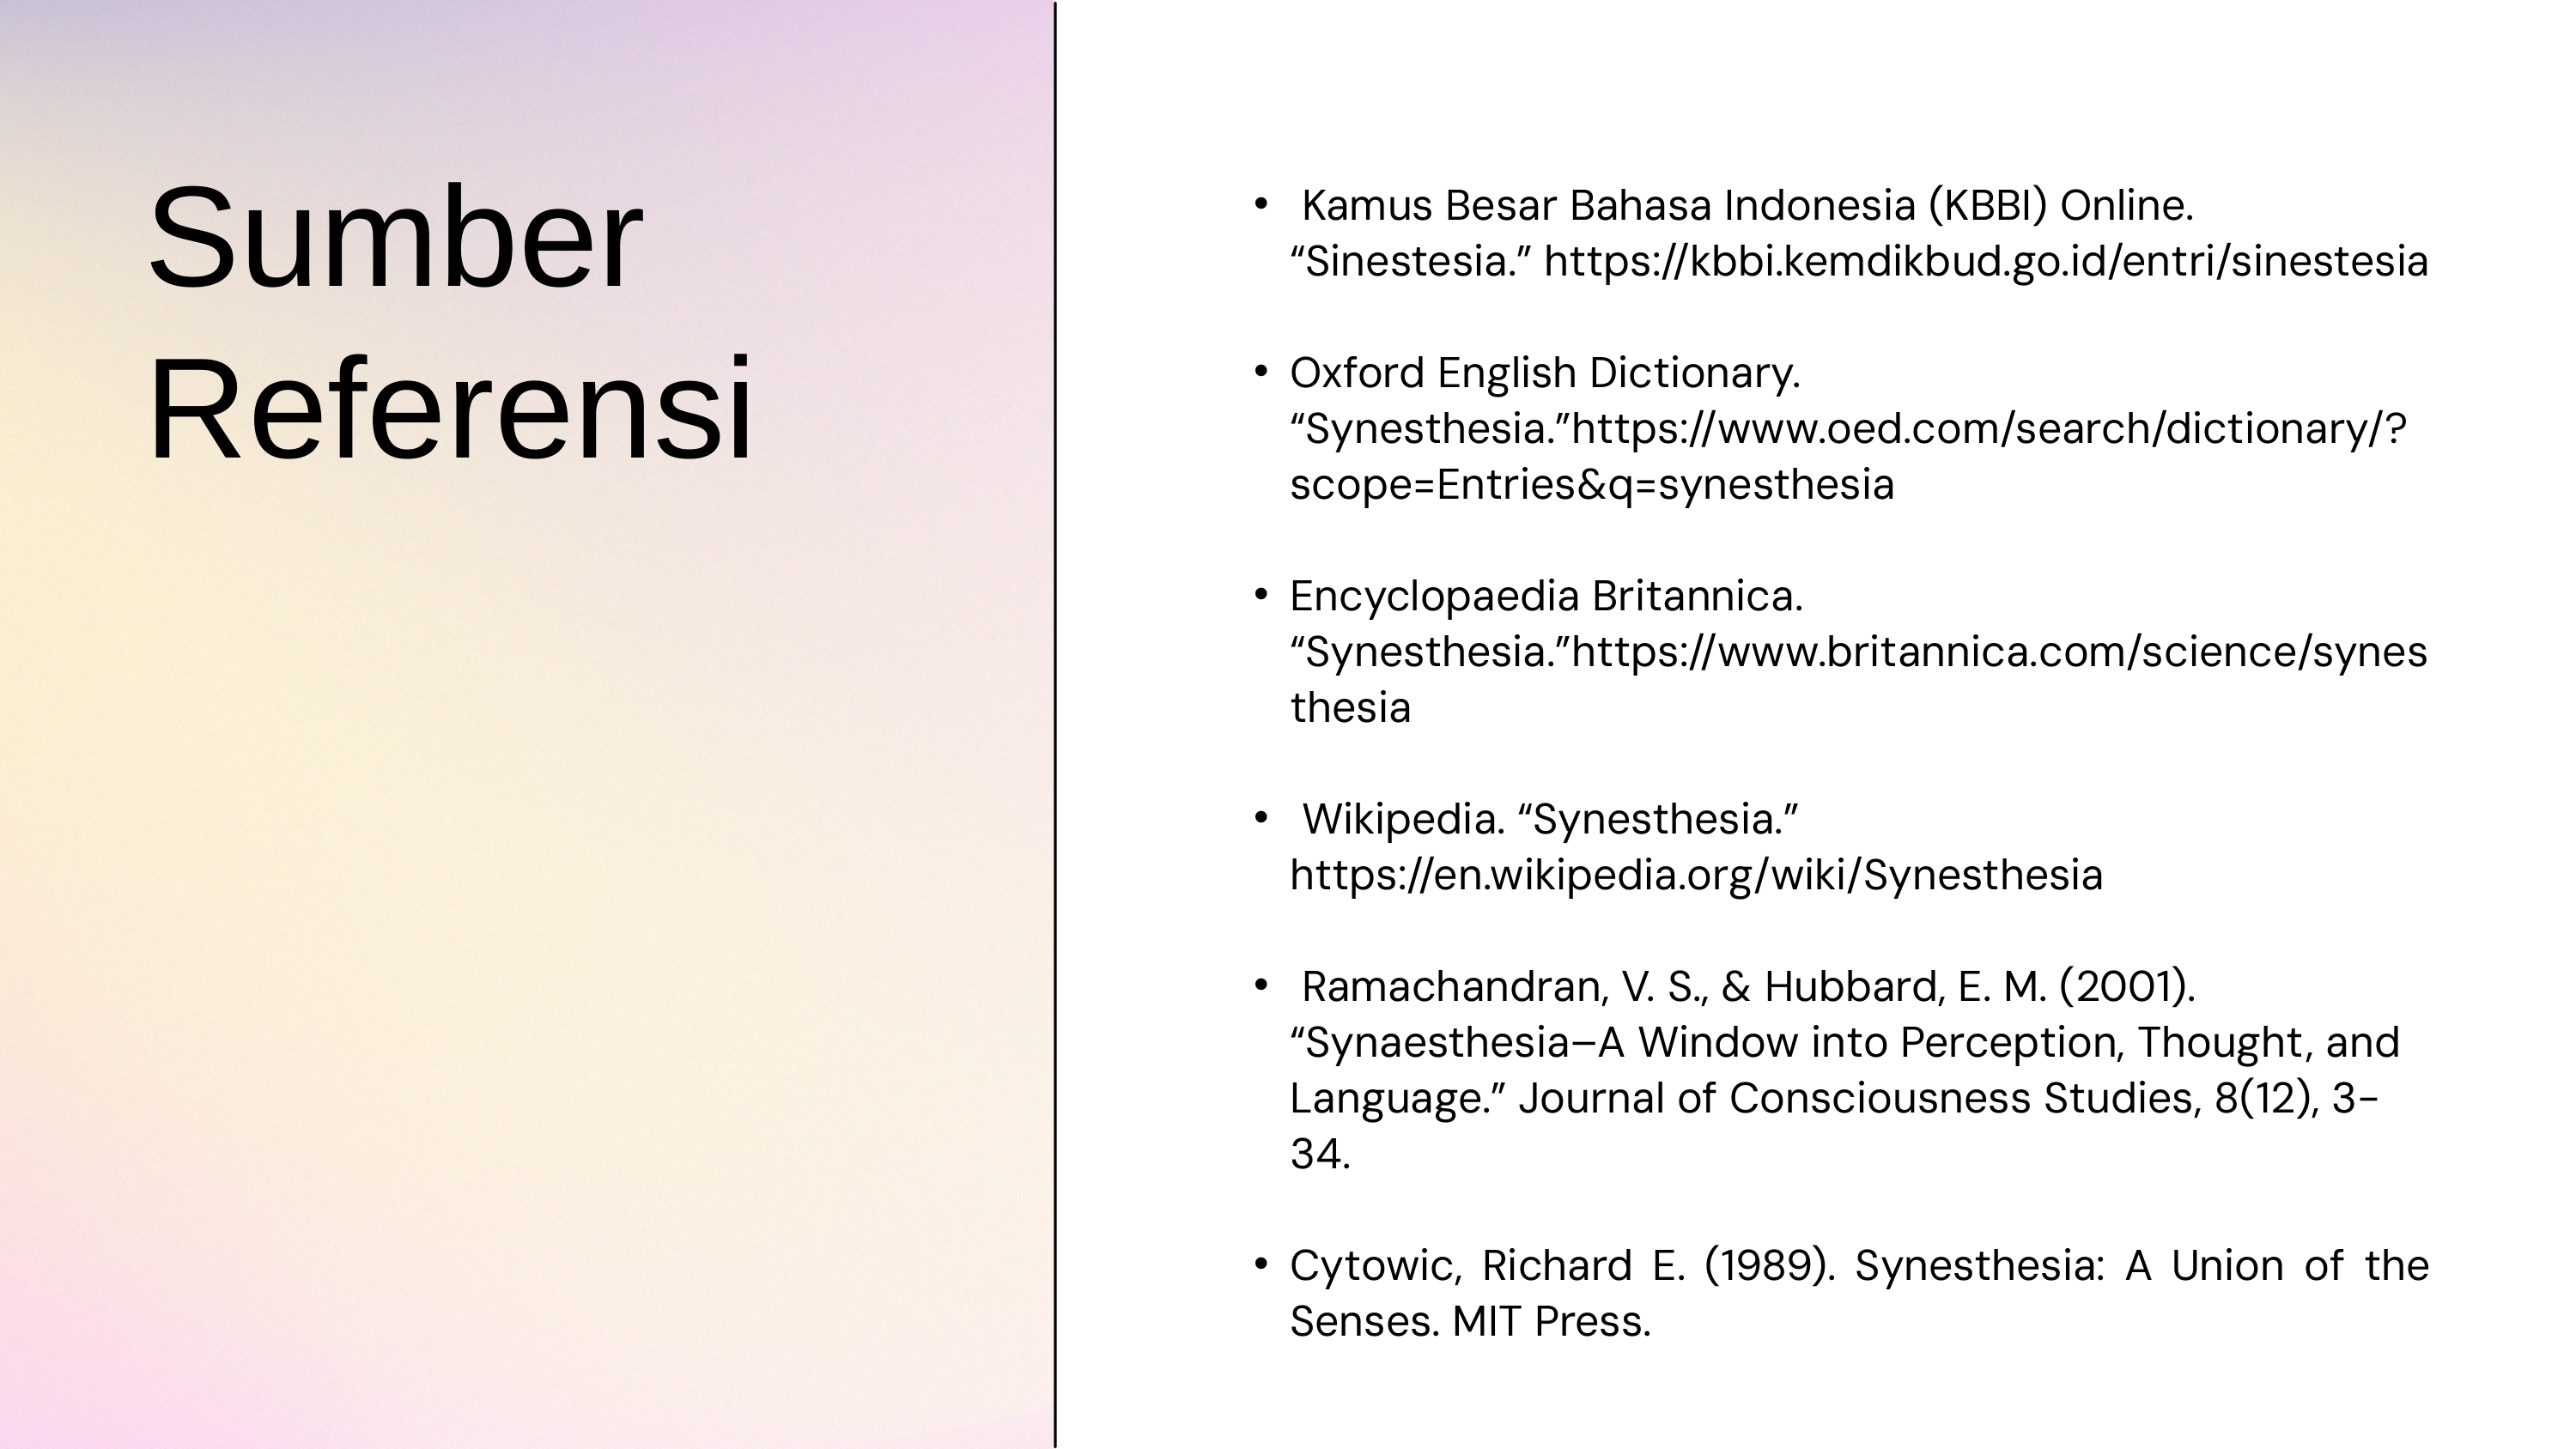

Sumber Referensi
 Kamus Besar Bahasa Indonesia (KBBI) Online. “Sinestesia.” https://kbbi.kemdikbud.go.id/entri/sinestesia

Oxford English Dictionary. “Synesthesia.”https://www.oed.com/search/dictionary/?scope=Entries&q=synesthesia

Encyclopaedia Britannica. “Synesthesia.”https://www.britannica.com/science/synesthesia

 Wikipedia. “Synesthesia.” https://en.wikipedia.org/wiki/Synesthesia

 Ramachandran, V. S., & Hubbard, E. M. (2001). “Synaesthesia–A Window into Perception, Thought, and Language.” Journal of Consciousness Studies, 8(12), 3-34.

Cytowic, Richard E. (1989). Synesthesia: A Union of the Senses. MIT Press.